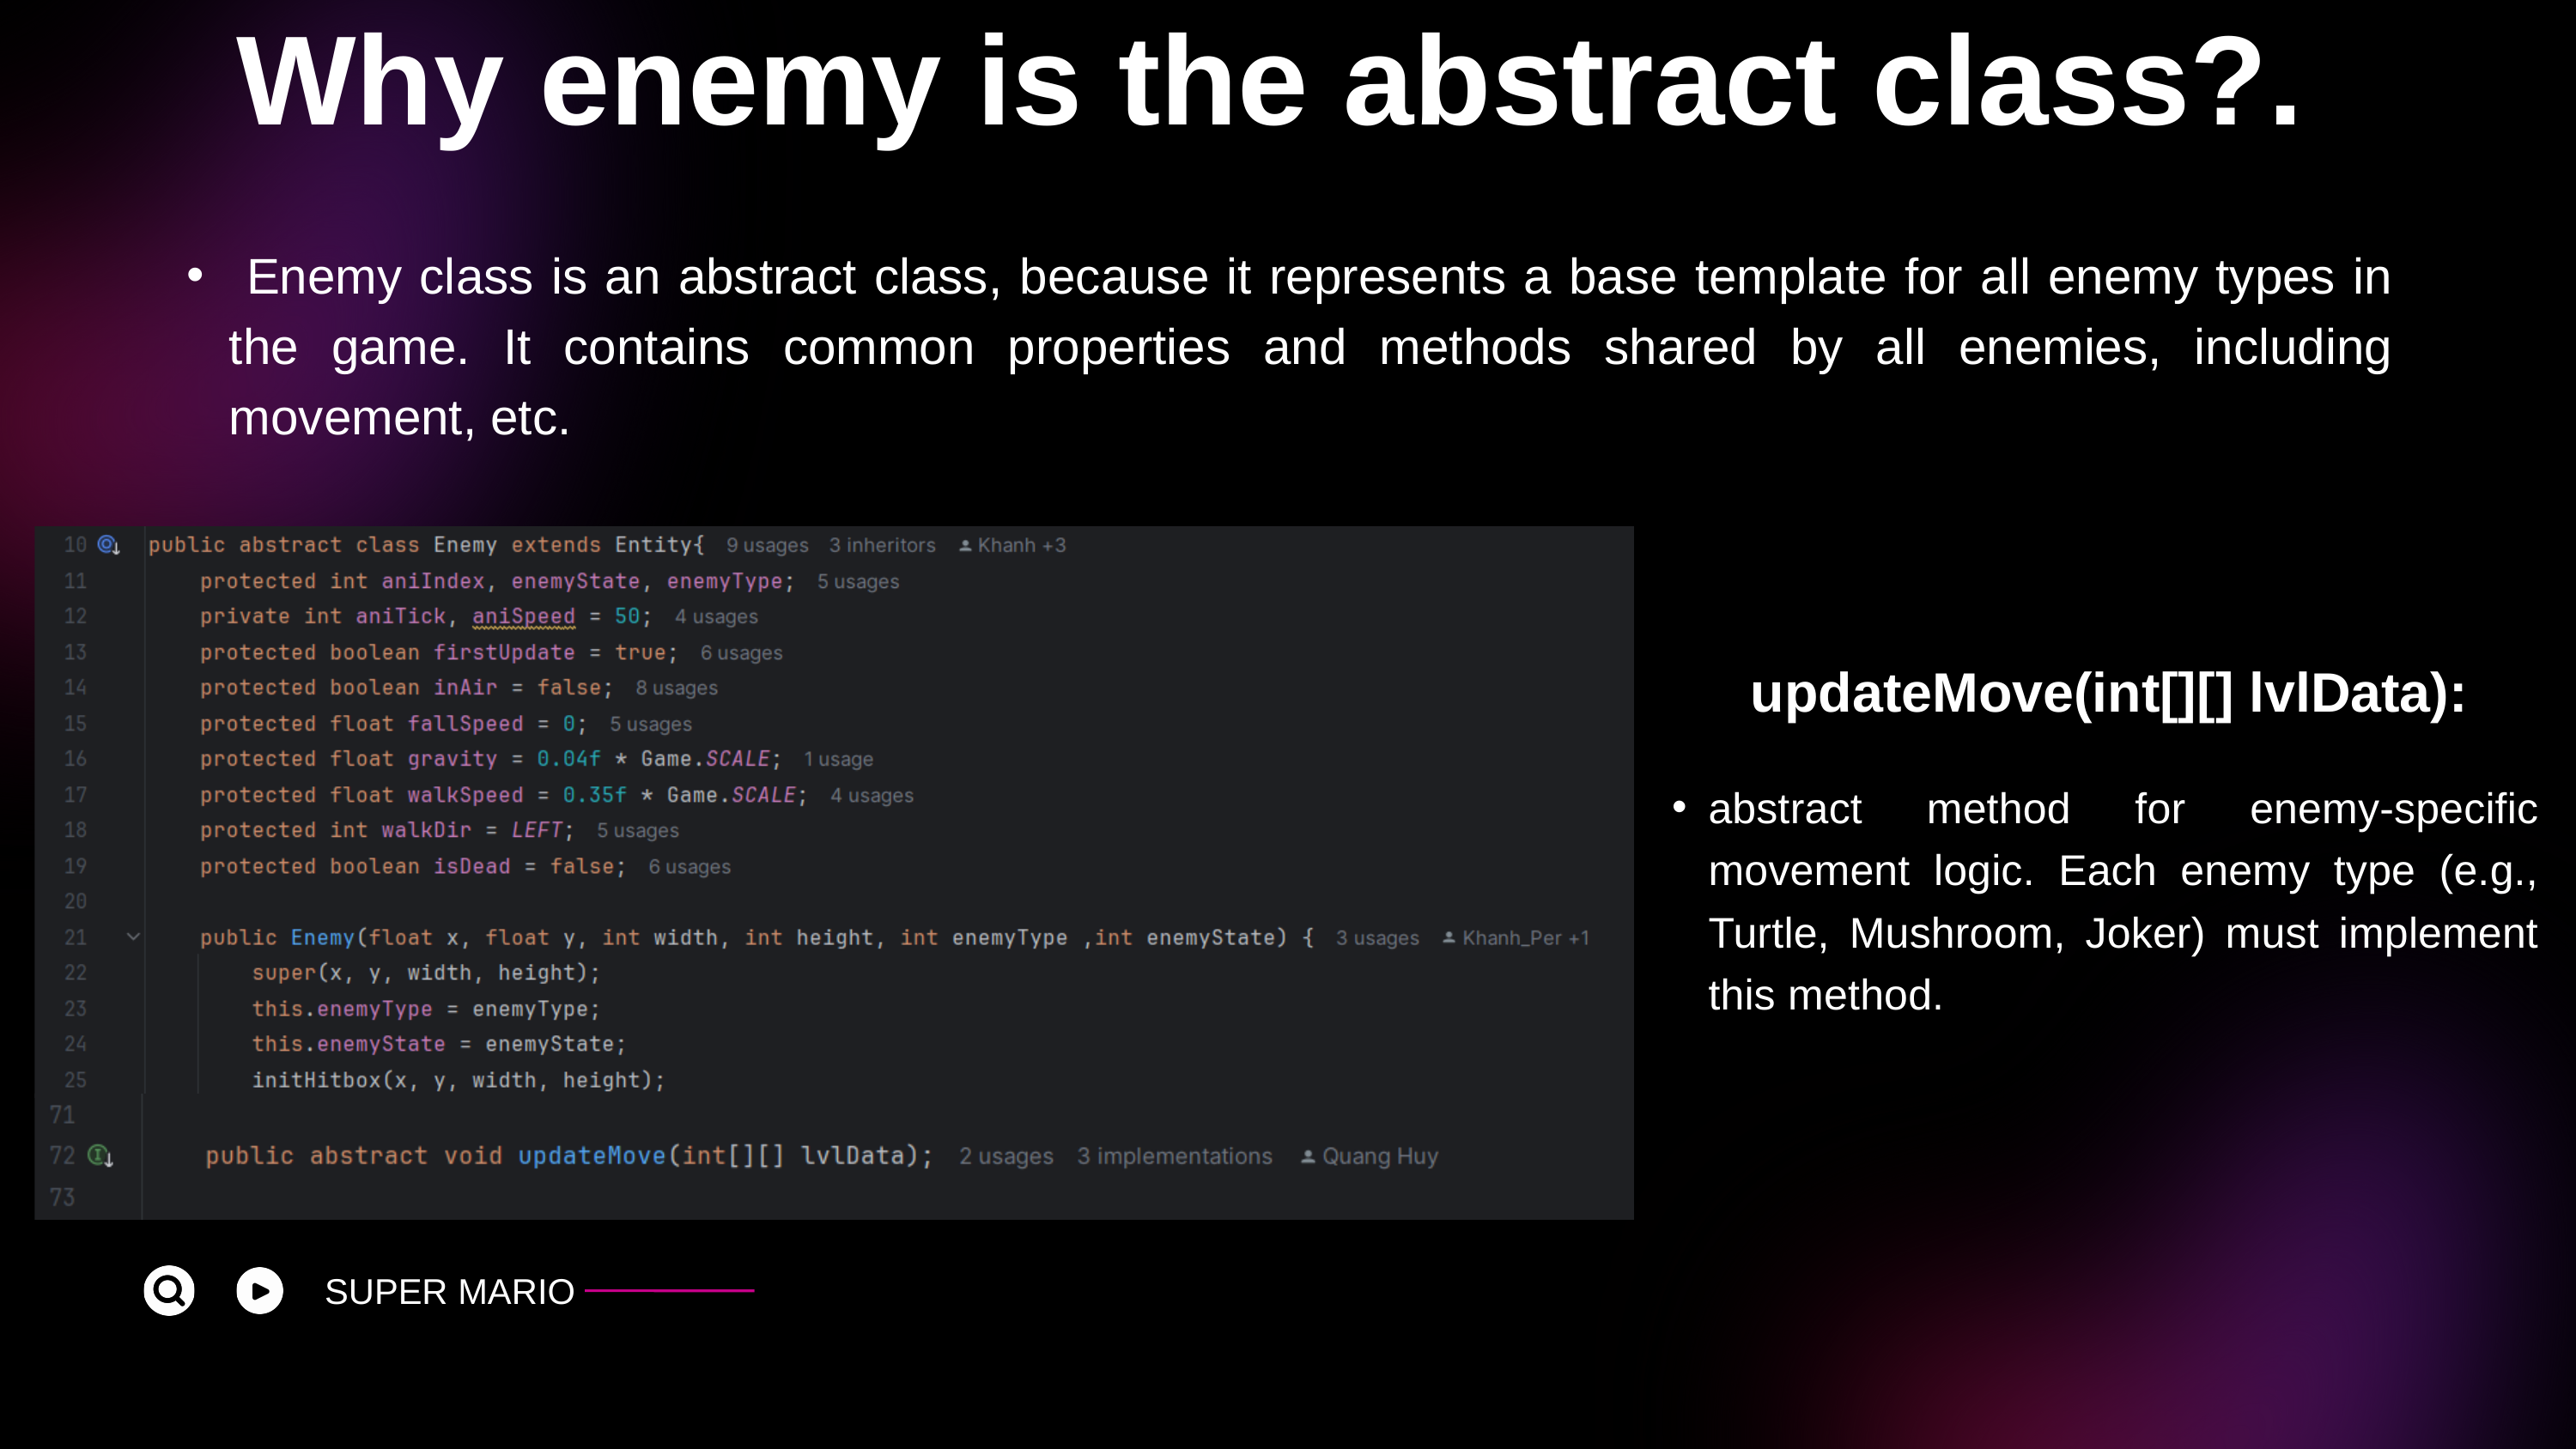

Why enemy is the abstract class?.
 Enemy class is an abstract class, because it represents a base template for all enemy types in the game. It contains common properties and methods shared by all enemies, including movement, etc.

updateMove(int[][] lvlData):
abstract method for enemy-specific movement logic. Each enemy type (e.g., Turtle, Mushroom, Joker) must implement this method.

SUPER MARIO